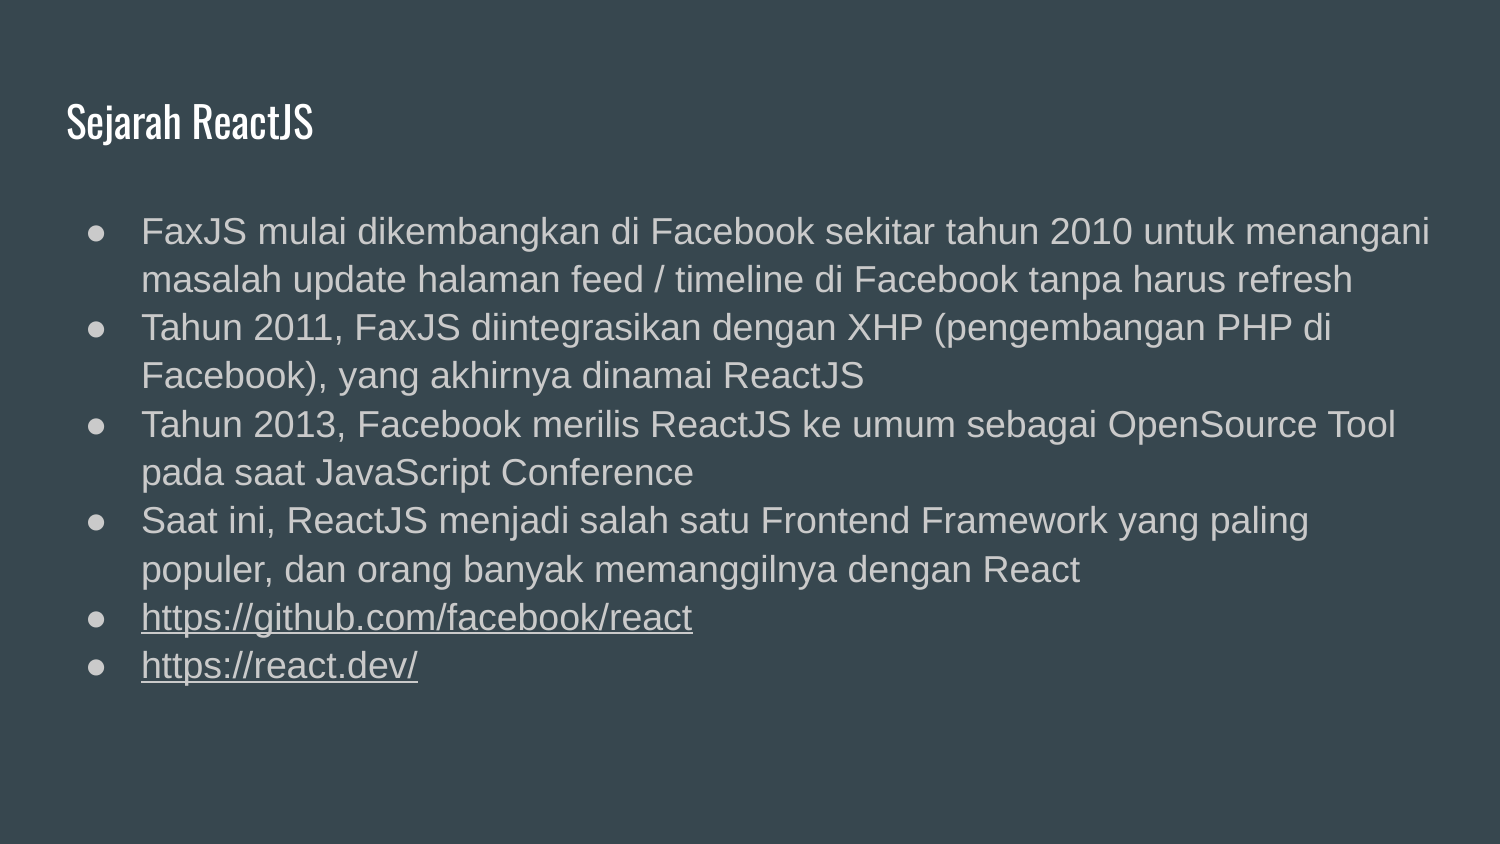

# Sejarah ReactJS
FaxJS mulai dikembangkan di Facebook sekitar tahun 2010 untuk menangani masalah update halaman feed / timeline di Facebook tanpa harus refresh
Tahun 2011, FaxJS diintegrasikan dengan XHP (pengembangan PHP di Facebook), yang akhirnya dinamai ReactJS
Tahun 2013, Facebook merilis ReactJS ke umum sebagai OpenSource Tool pada saat JavaScript Conference
Saat ini, ReactJS menjadi salah satu Frontend Framework yang paling populer, dan orang banyak memanggilnya dengan React
https://github.com/facebook/react
https://react.dev/